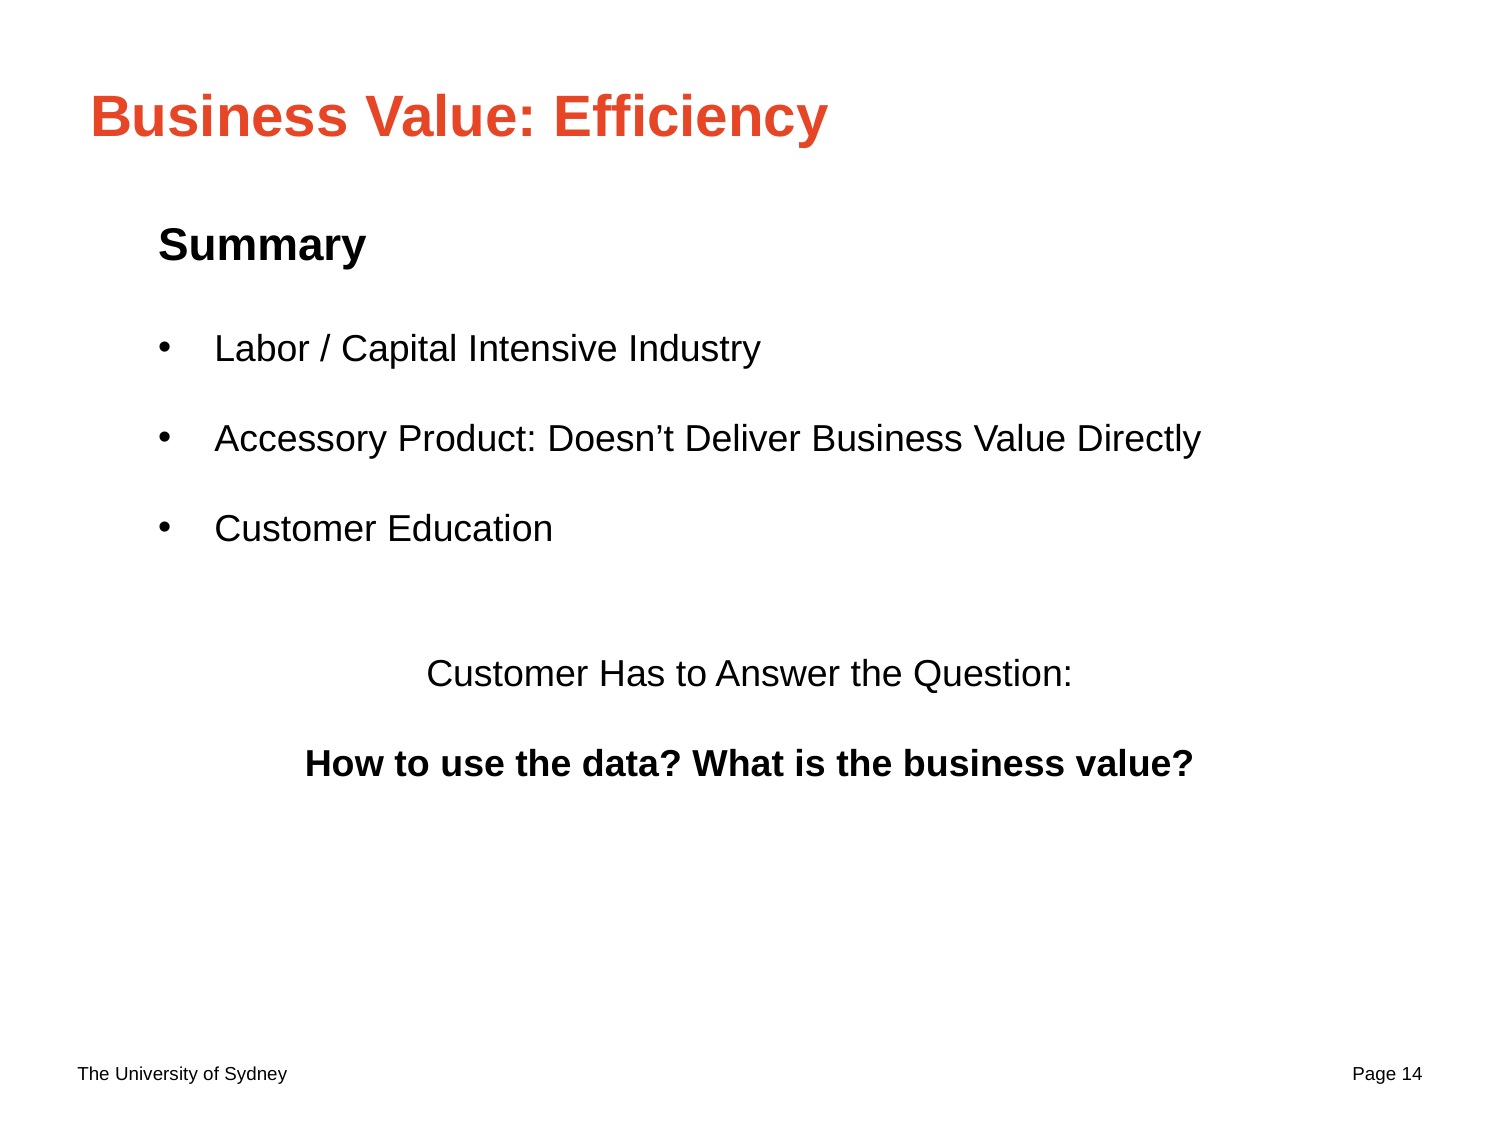

# Business Value: Efficiency
Summary

Labor / Capital Intensive Industry

Accessory Product: Doesn’t Deliver Business Value Directly

Customer Education

Customer Has to Answer the Question:

How to use the data? What is the business value?